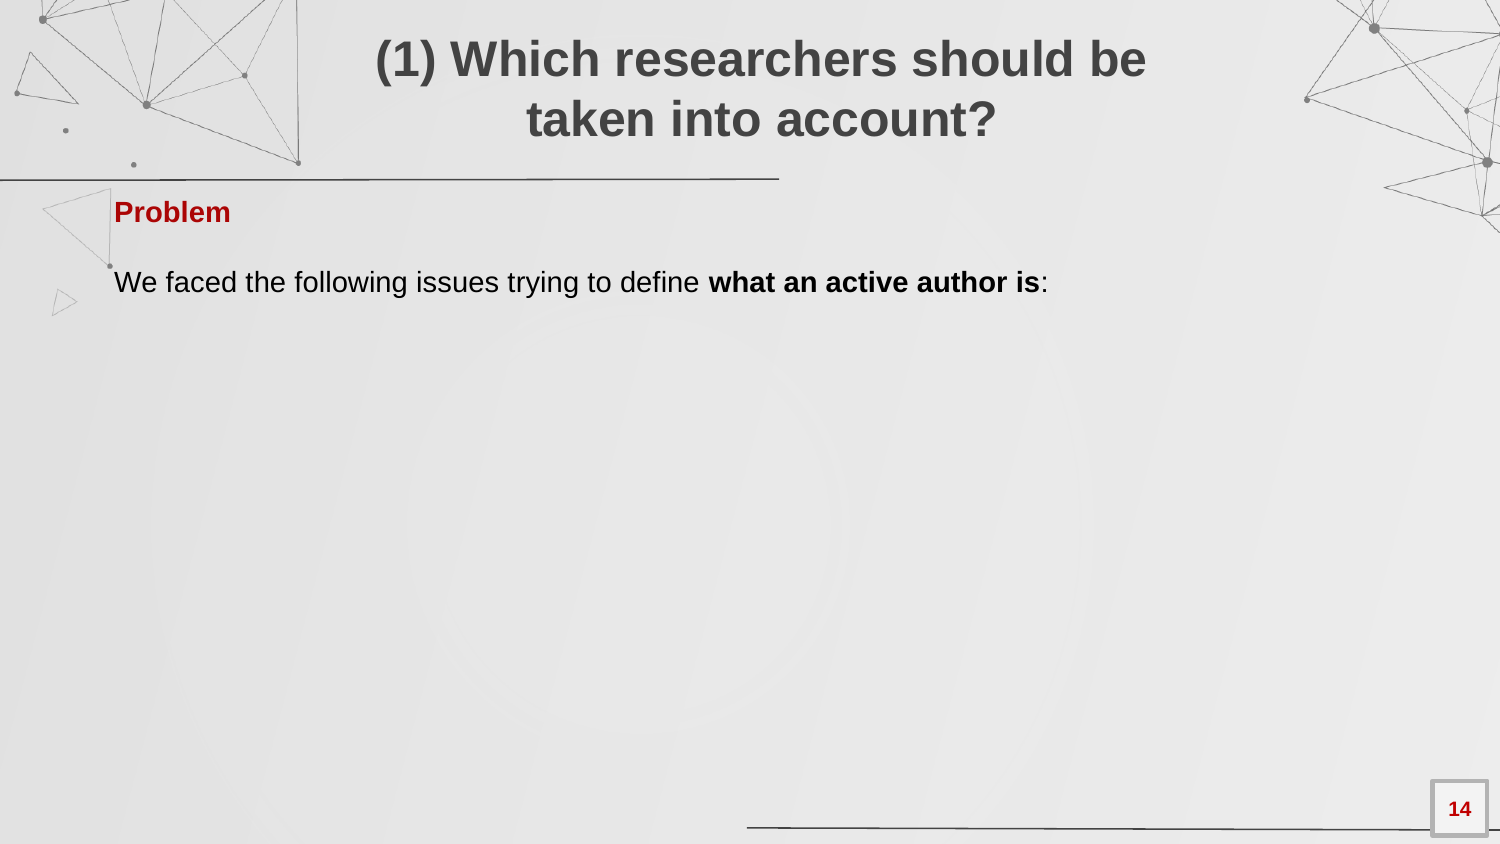

(1) Which researchers should be taken into account?

Problem

We faced the following issues trying to define what an active author is:

14